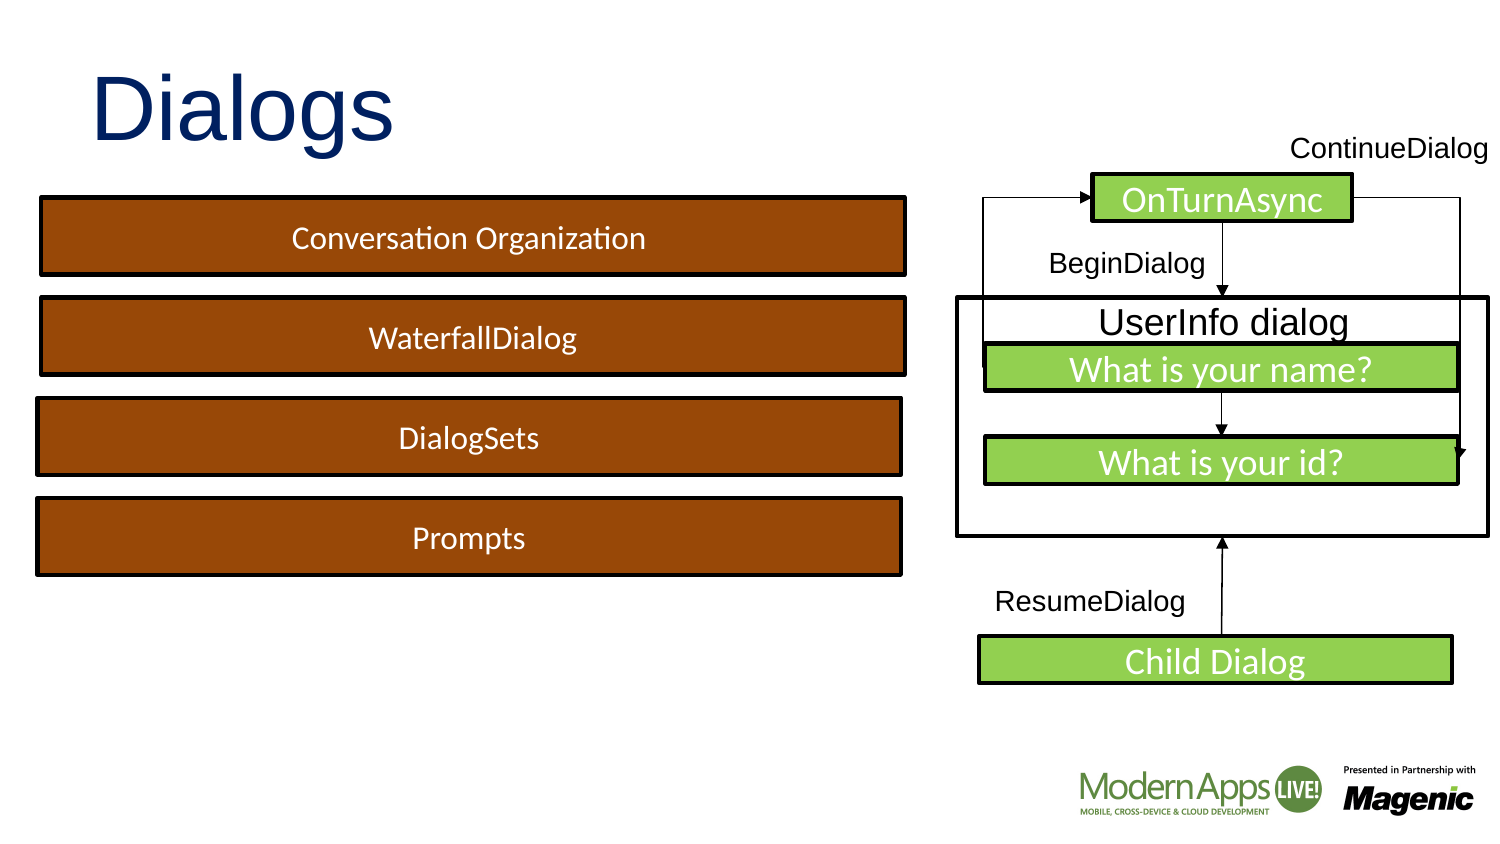

# Dialogs
ContinueDialog
OnTurnAsync
Conversation Organization
BeginDialog
UserInfo dialog

WaterfallDialog
What is your name?
DialogSets
What is your id?
Prompts
ResumeDialog
Child Dialog